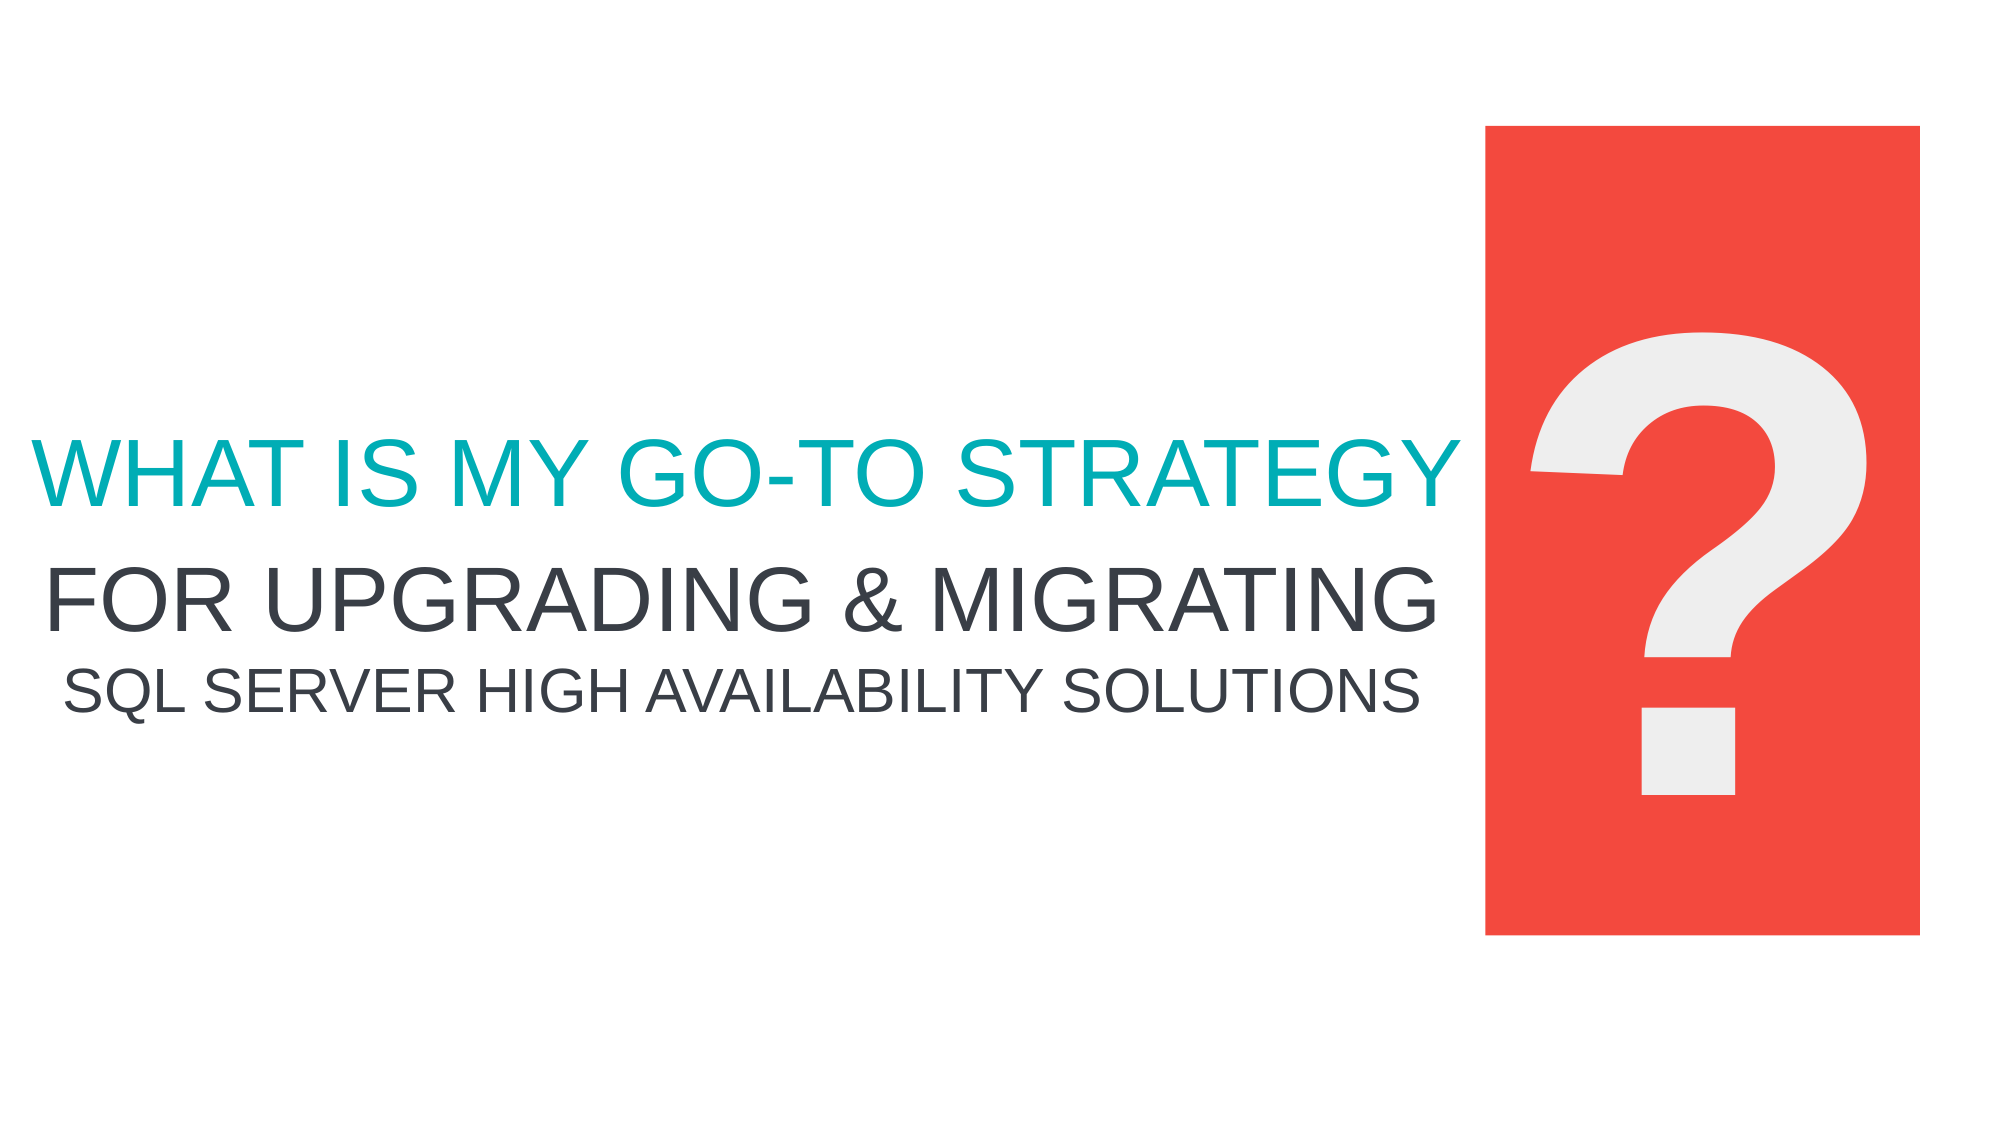

?
WHAT IS MY GO-TO STRATEGY
FOR UPGRADING & MIGRATING
SQL SERVER HIGH AVAILABILITY SOLUTIONS